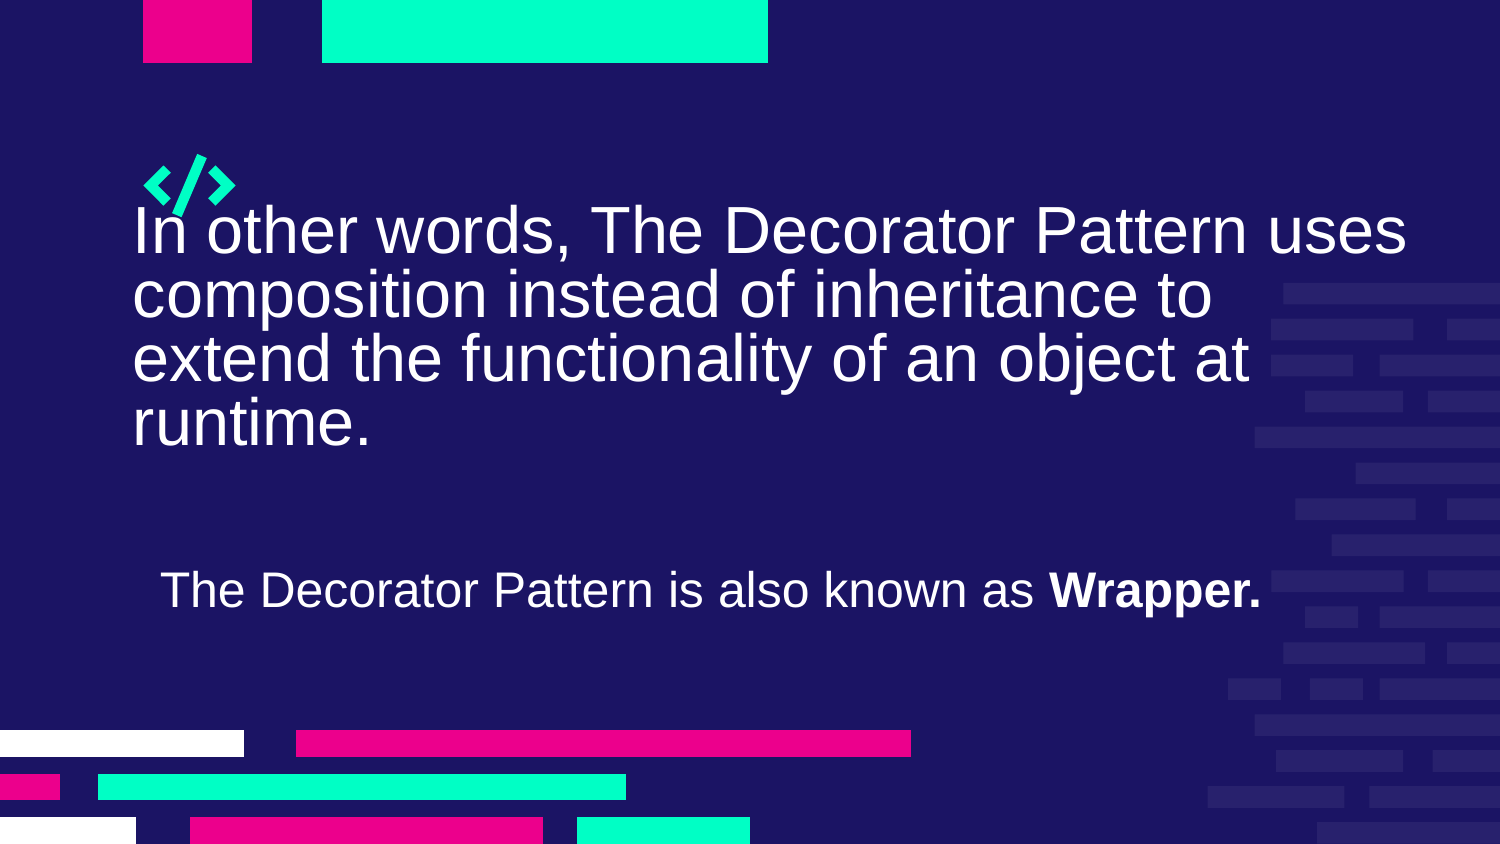

# In other words, The Decorator Pattern uses composition instead of inheritance to extend the functionality of an object at runtime.
The Decorator Pattern is also known as Wrapper.